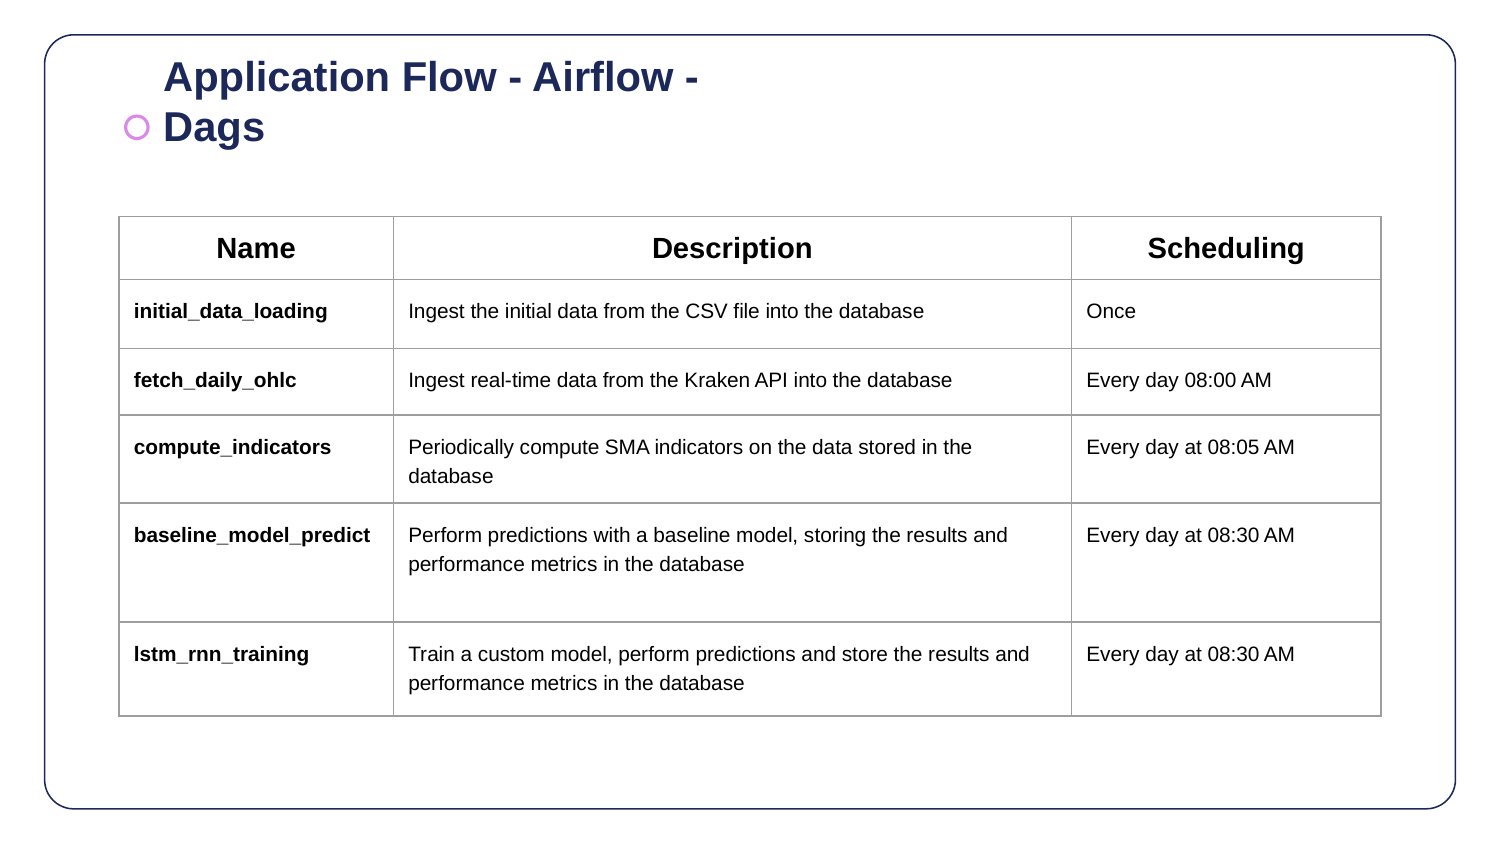

Application Flow - Airflow - Dags

| Name | Description | Scheduling |
| --- | --- | --- |
| initial\_data\_loading | Ingest the initial data from the CSV file into the database | Once |
| fetch\_daily\_ohlc | Ingest real-time data from the Kraken API into the database | Every day 08:00 AM |
| compute\_indicators | Periodically compute SMA indicators on the data stored in the database | Every day at 08:05 AM |
| baseline\_model\_predict | Perform predictions with a baseline model, storing the results and performance metrics in the database | Every day at 08:30 AM |
| lstm\_rnn\_training | Train a custom model, perform predictions and store the results and performance metrics in the database | Every day at 08:30 AM |